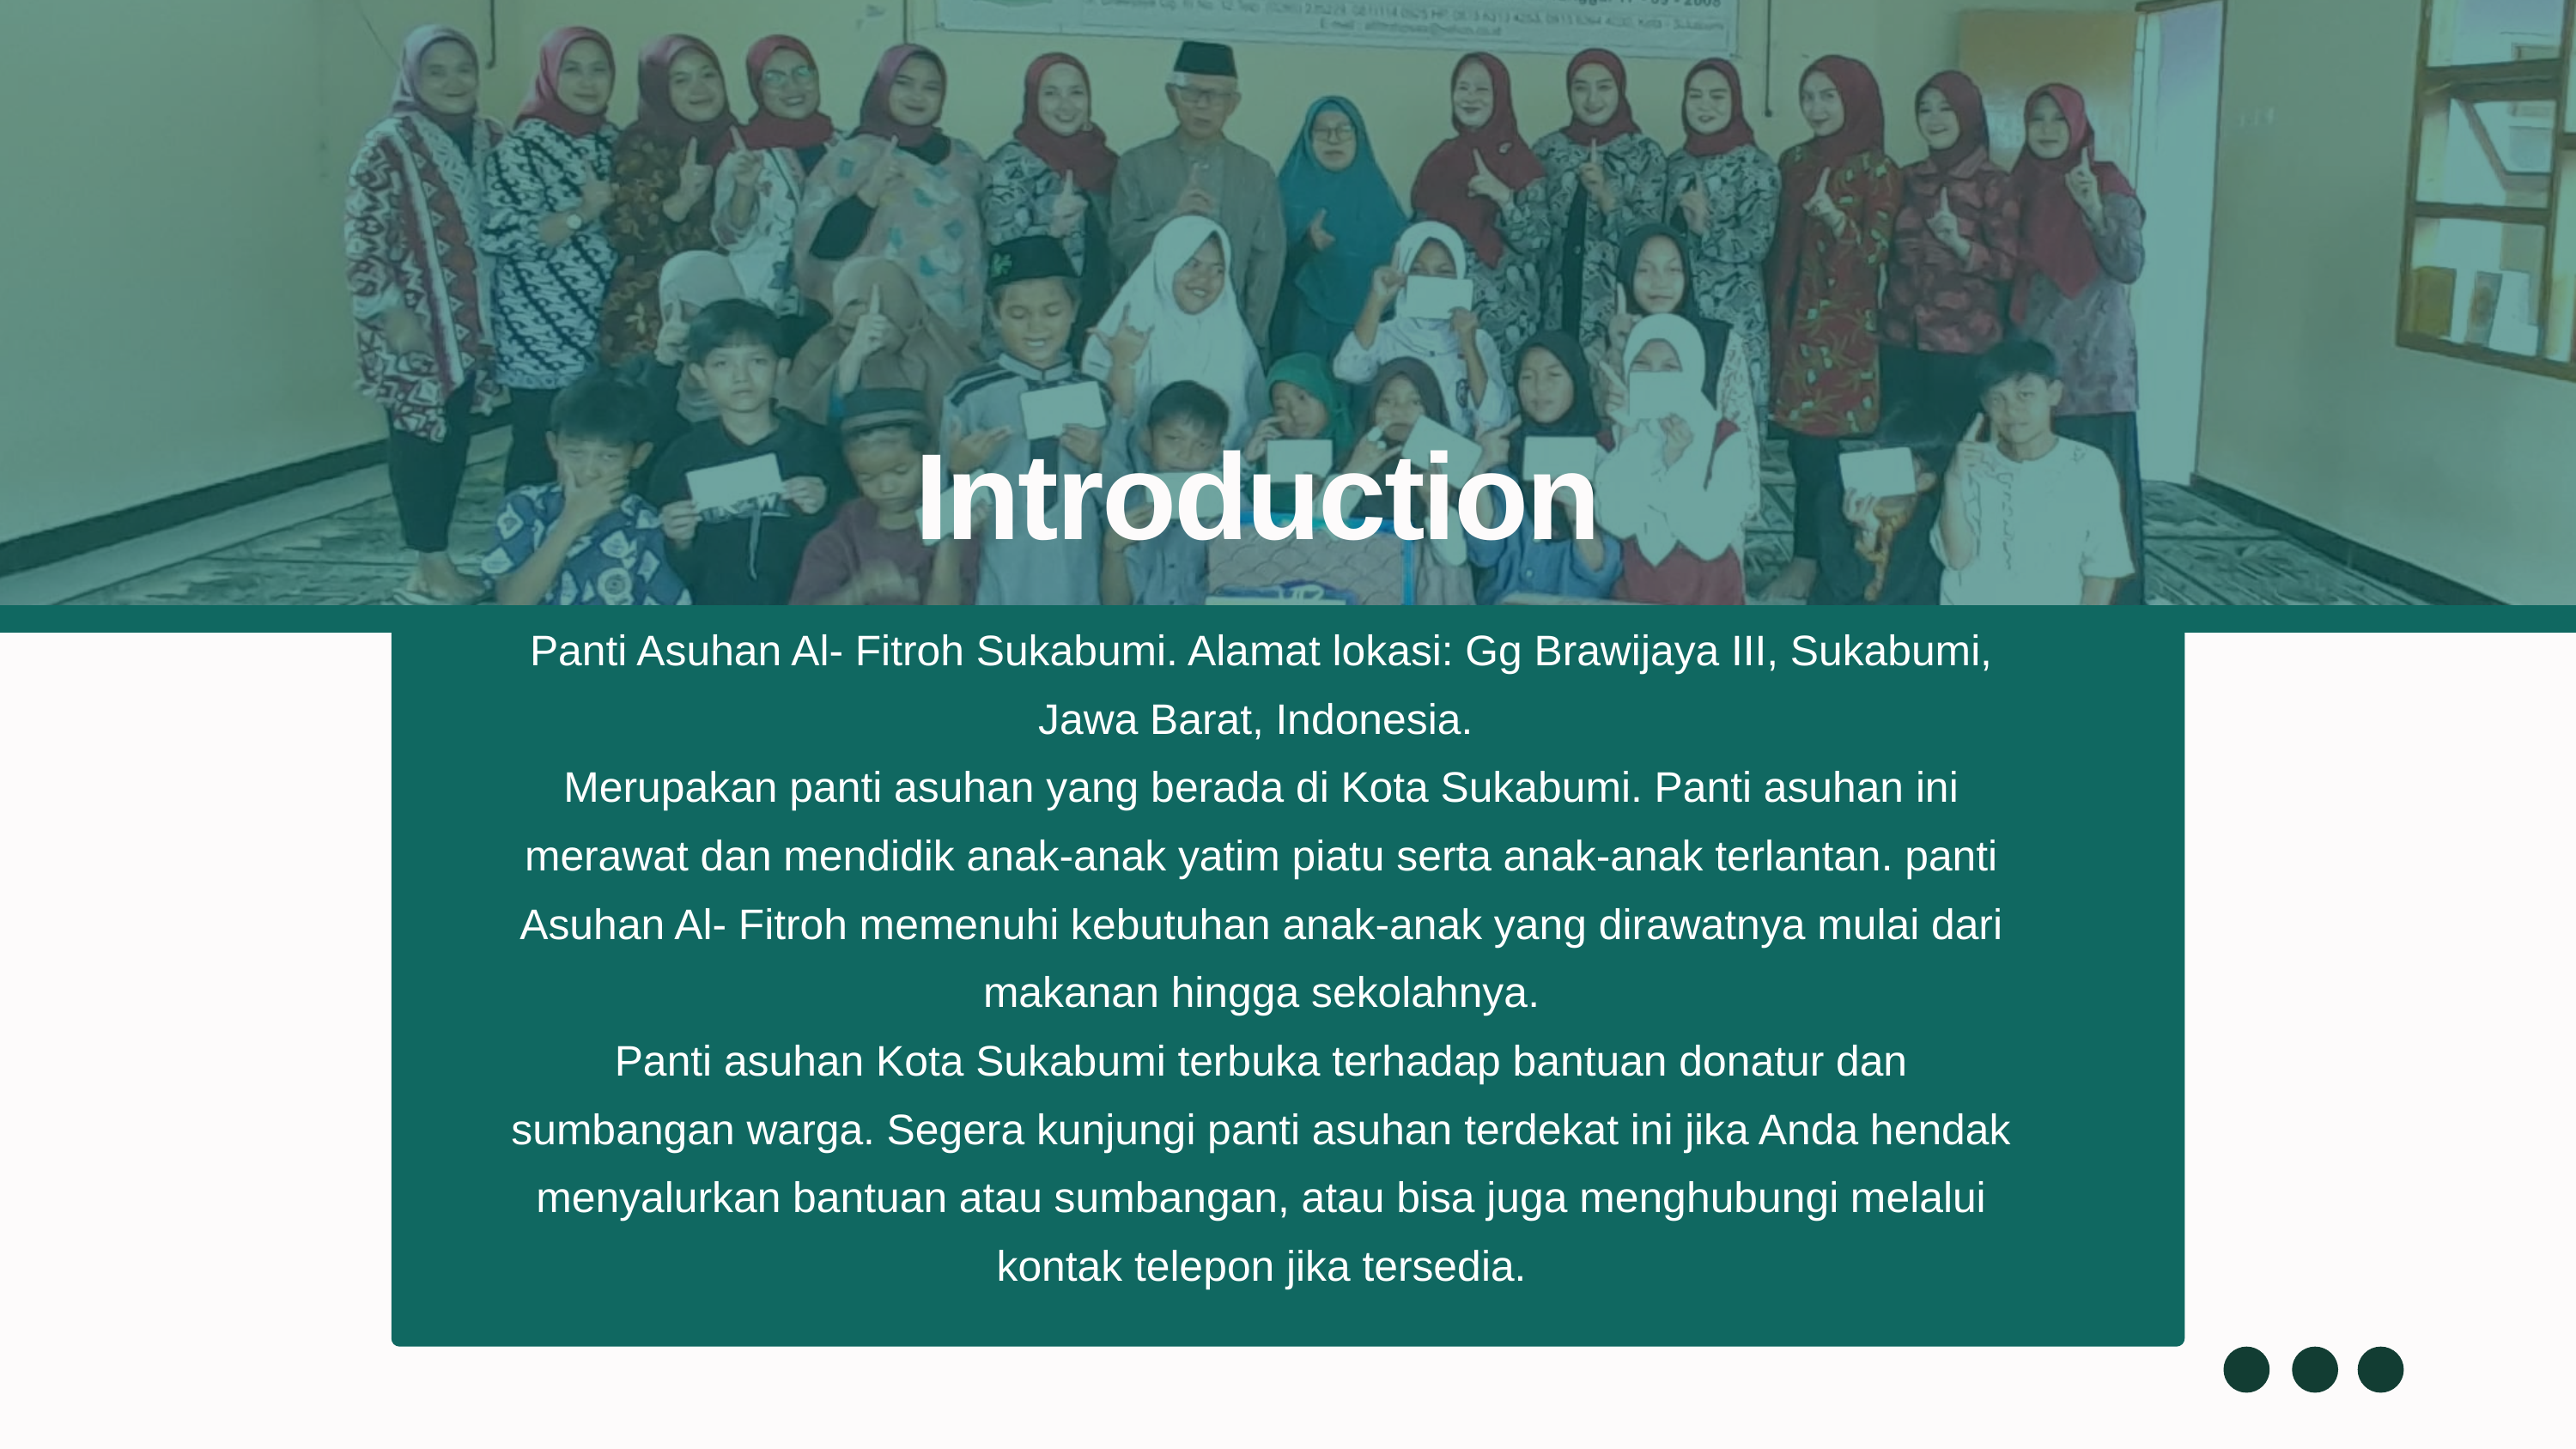

Introduction
Panti Asuhan Al- Fitroh Sukabumi. Alamat lokasi: Gg Brawijaya III, Sukabumi, Jawa Barat, Indonesia.
Merupakan panti asuhan yang berada di Kota Sukabumi. Panti asuhan ini merawat dan mendidik anak-anak yatim piatu serta anak-anak terlantan. panti Asuhan Al- Fitroh memenuhi kebutuhan anak-anak yang dirawatnya mulai dari makanan hingga sekolahnya.
Panti asuhan Kota Sukabumi terbuka terhadap bantuan donatur dan sumbangan warga. Segera kunjungi panti asuhan terdekat ini jika Anda hendak menyalurkan bantuan atau sumbangan, atau bisa juga menghubungi melalui kontak telepon jika tersedia.